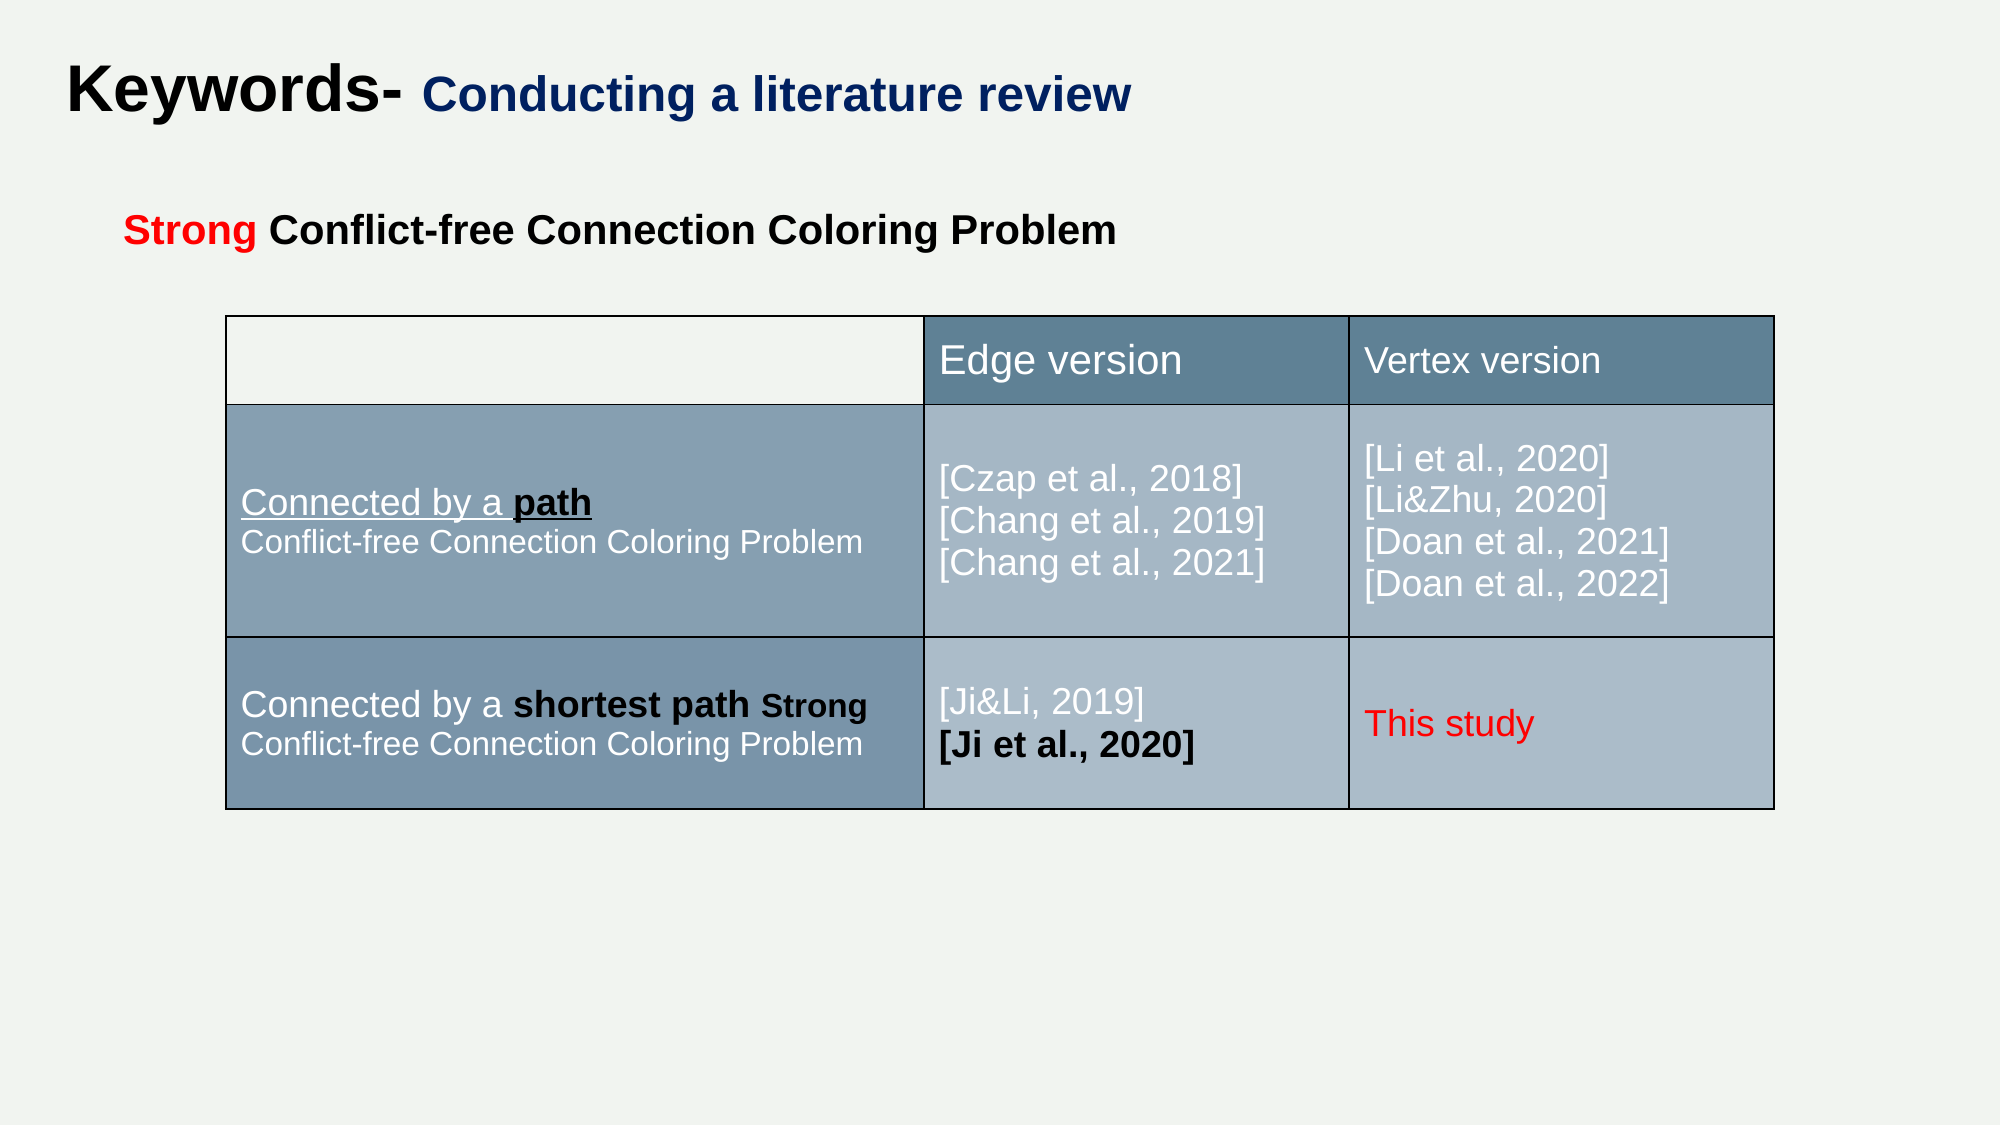

Keywords- Conducting a literature review
Strong Conflict-free Connection Coloring Problem
|  | Edge version | Vertex version |
| --- | --- | --- |
| Connected by a path Conflict-free Connection Coloring Problem | [Czap et al., 2018] [Chang et al., 2019] [Chang et al., 2021] | [Li et al., 2020] [Li&Zhu, 2020] [Doan et al., 2021] [Doan et al., 2022] |
| Connected by a shortest path Strong Conflict-free Connection Coloring Problem | [Ji&Li, 2019] [Ji et al., 2020] | This study |